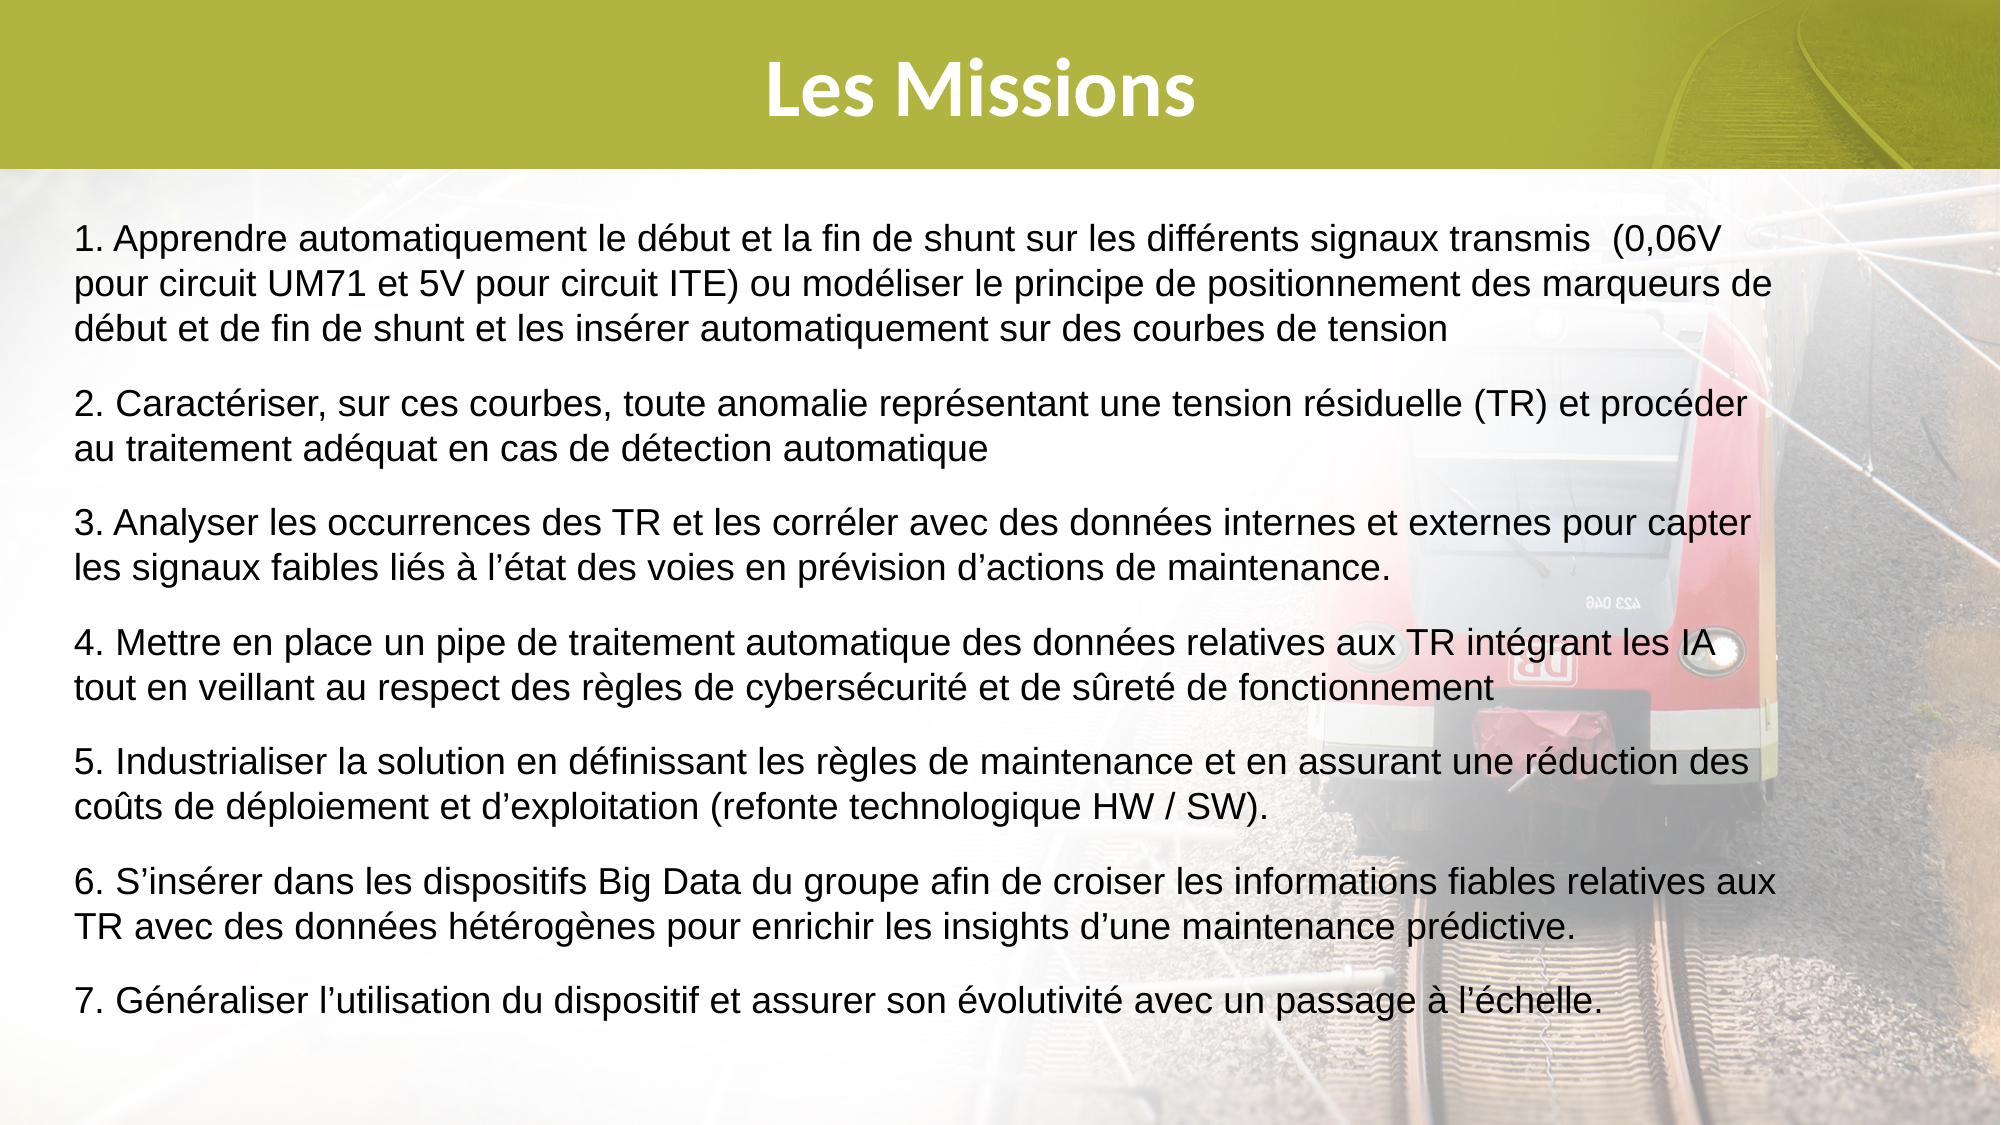

# Les Missions
1. Apprendre automatiquement le début et la fin de shunt sur les différents signaux transmis  (0,06V pour circuit UM71 et 5V pour circuit ITE) ou modéliser le principe de positionnement des marqueurs de début et de fin de shunt et les insérer automatiquement sur des courbes de tension
2. Caractériser, sur ces courbes, toute anomalie représentant une tension résiduelle (TR) et procéder au traitement adéquat en cas de détection automatique
3. Analyser les occurrences des TR et les corréler avec des données internes et externes pour capter les signaux faibles liés à l’état des voies en prévision d’actions de maintenance.
4. Mettre en place un pipe de traitement automatique des données relatives aux TR intégrant les IA tout en veillant au respect des règles de cybersécurité et de sûreté de fonctionnement
5. Industrialiser la solution en définissant les règles de maintenance et en assurant une réduction des coûts de déploiement et d’exploitation (refonte technologique HW / SW).
6. S’insérer dans les dispositifs Big Data du groupe afin de croiser les informations fiables relatives aux TR avec des données hétérogènes pour enrichir les insights d’une maintenance prédictive.
7. Généraliser l’utilisation du dispositif et assurer son évolutivité avec un passage à l’échelle.